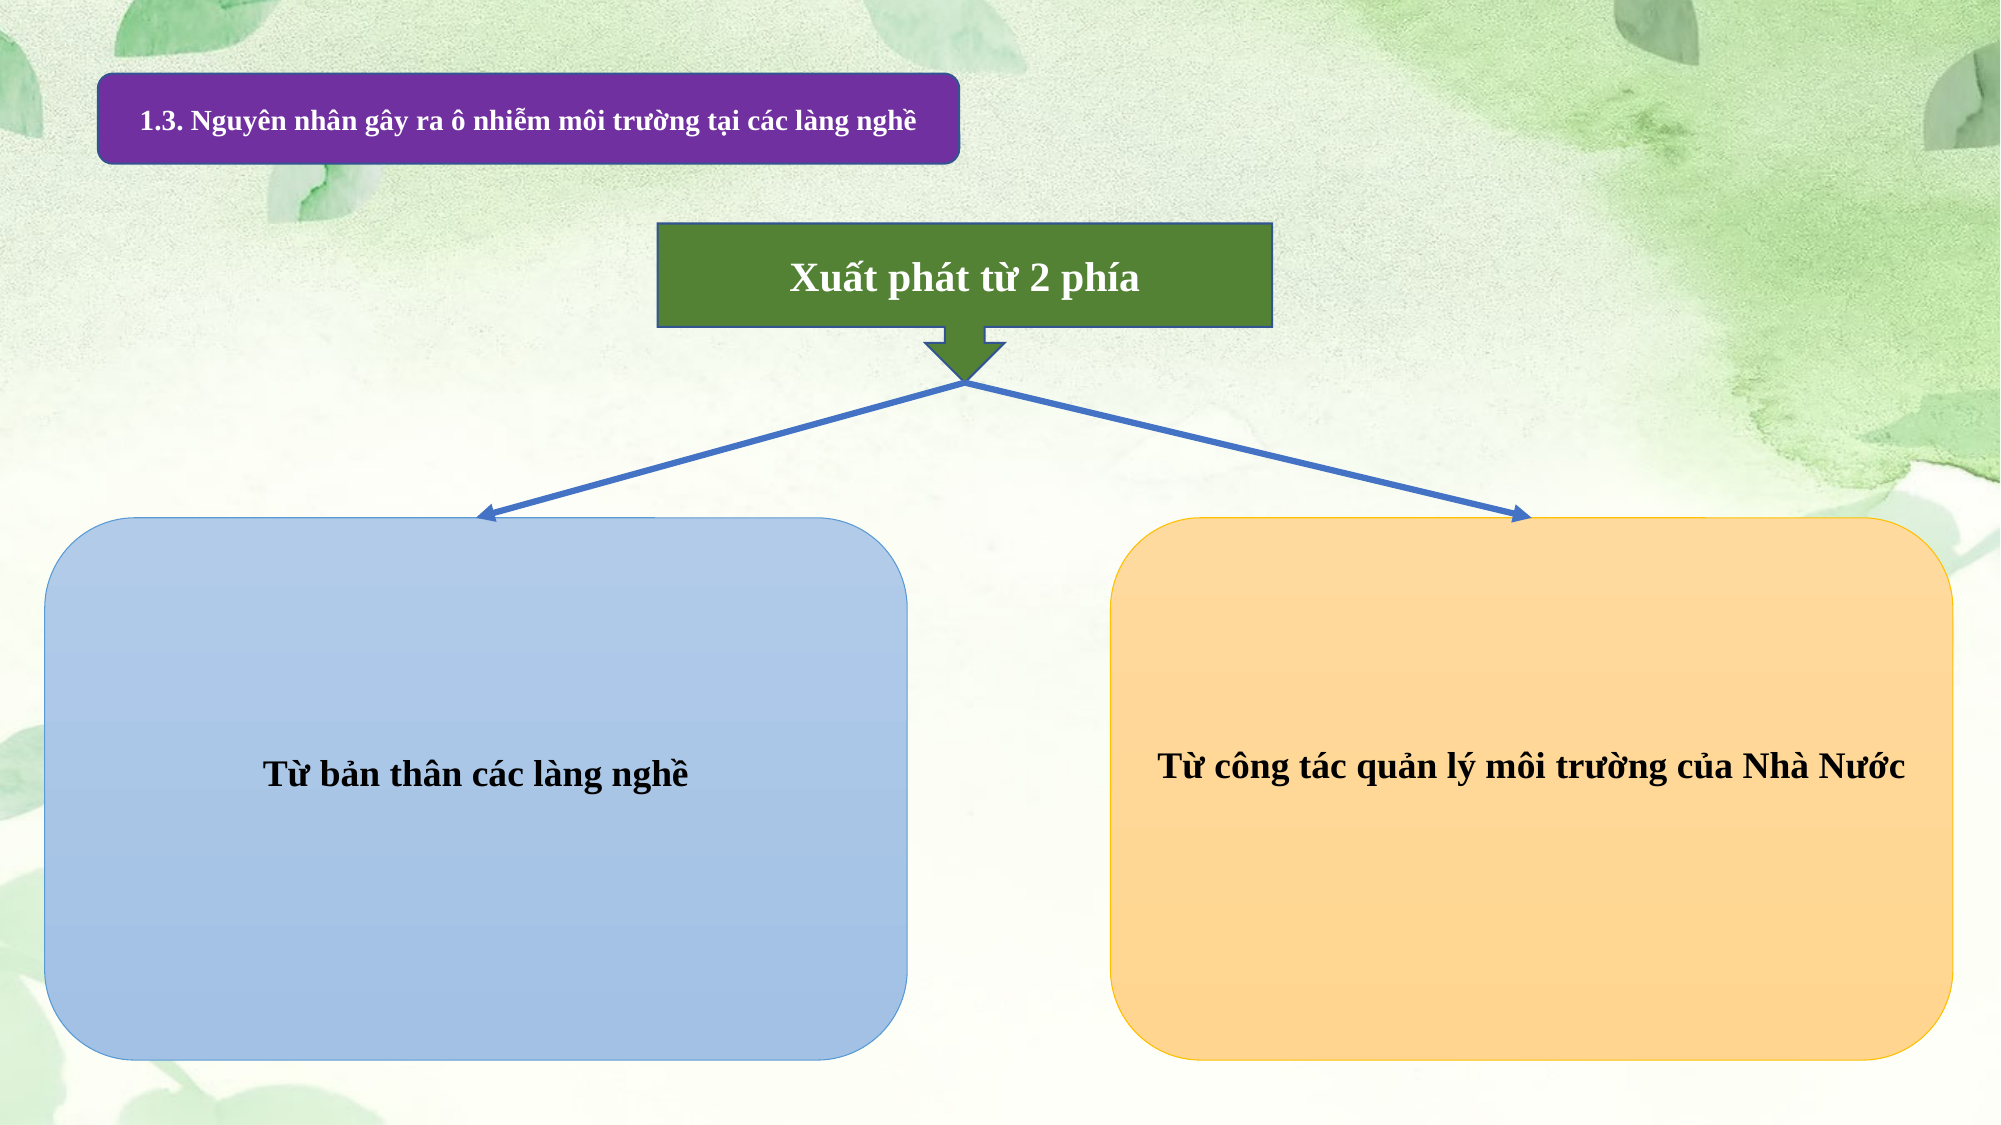

1.3. Nguyên nhân gây ra ô nhiễm môi trường tại các làng nghề
Xuất phát từ 2 phía
Từ bản thân các làng nghề

Từ công tác quản lý môi trường của Nhà Nước